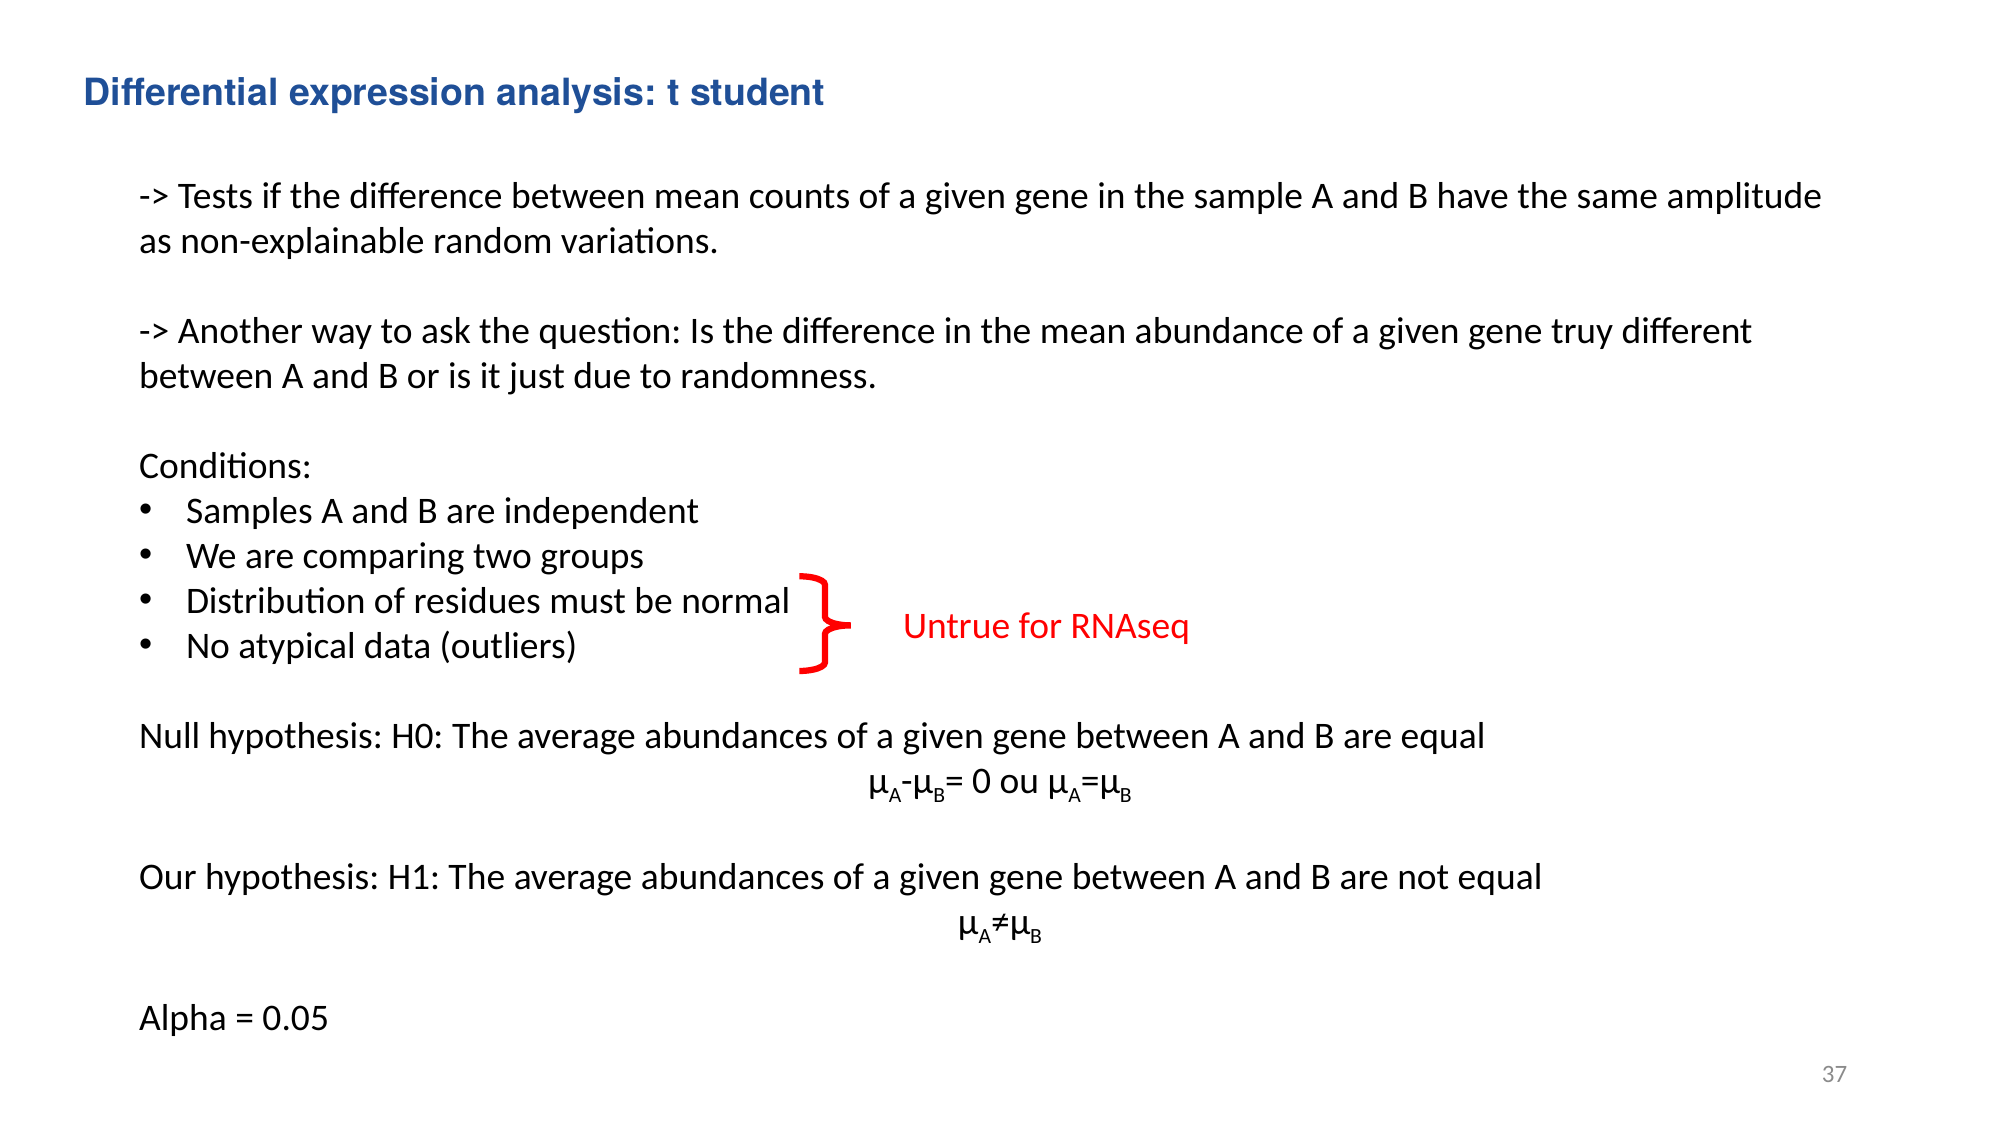

Differential expression analysis: t student
-> Tests if the difference between mean counts of a given gene in the sample A and B have the same amplitude as non-explainable random variations.

-> Another way to ask the question: Is the difference in the mean abundance of a given gene truy different between A and B or is it just due to randomness.

Conditions:
Samples A and B are independent
We are comparing two groups
Distribution of residues must be normal
No atypical data (outliers)

Null hypothesis: H0: The average abundances of a given gene between A and B are equal
μA-μB= 0 ou μA=μB

Our hypothesis: H1: The average abundances of a given gene between A and B are not equal
μA≠μB

Alpha = 0.05

Untrue for RNAseq
37